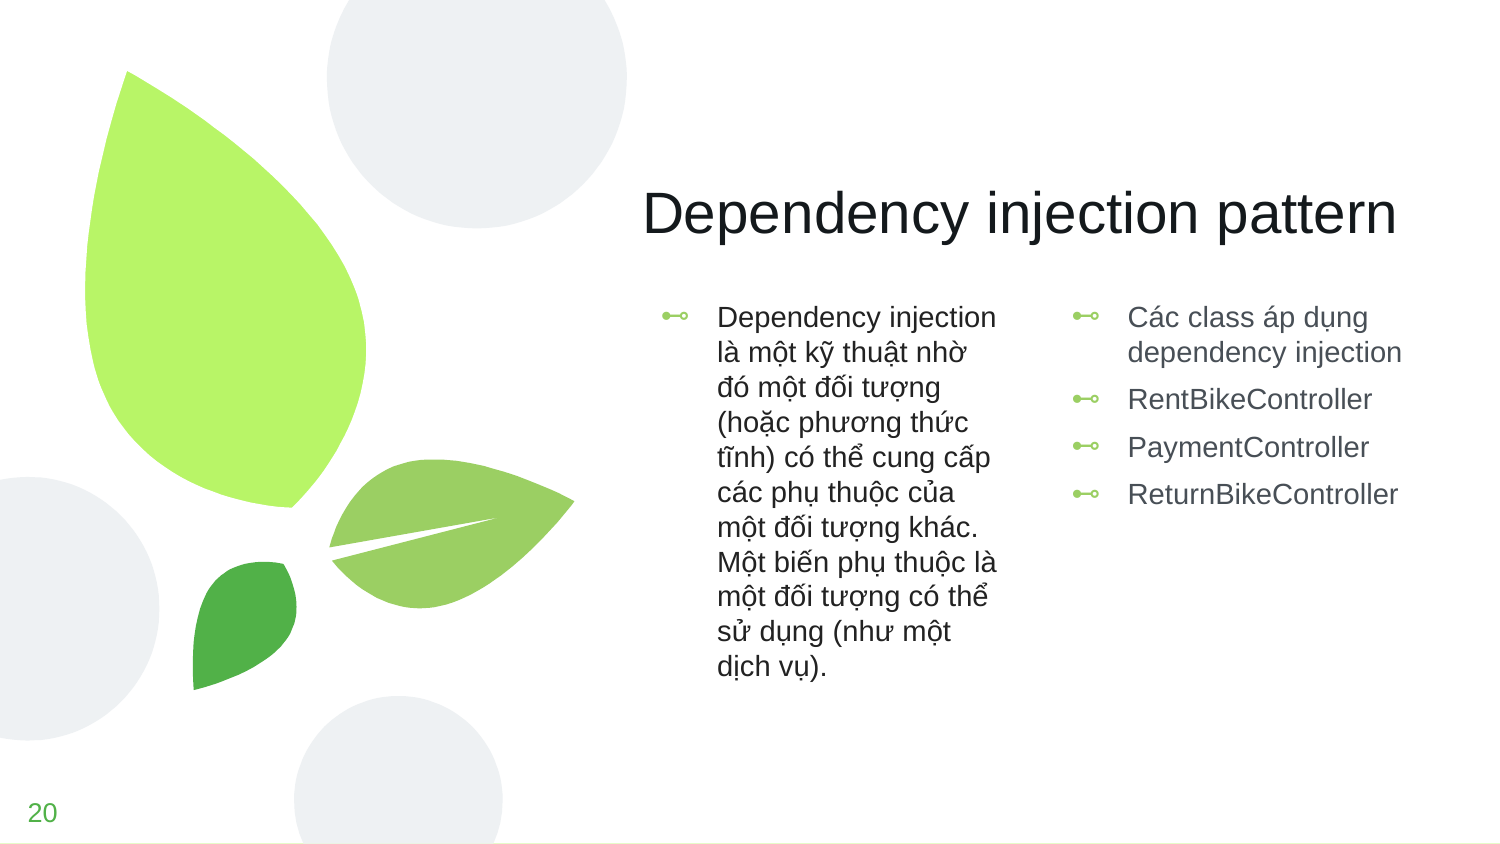

# Dependency injection pattern
Dependency injection là một kỹ thuật nhờ đó một đối tượng (hoặc phương thức tĩnh) có thể cung cấp các phụ thuộc của một đối tượng khác. Một biến phụ thuộc là một đối tượng có thể sử dụng (như một dịch vụ).

Các class áp dụng dependency injection
RentBikeController
PaymentController
ReturnBikeController

20